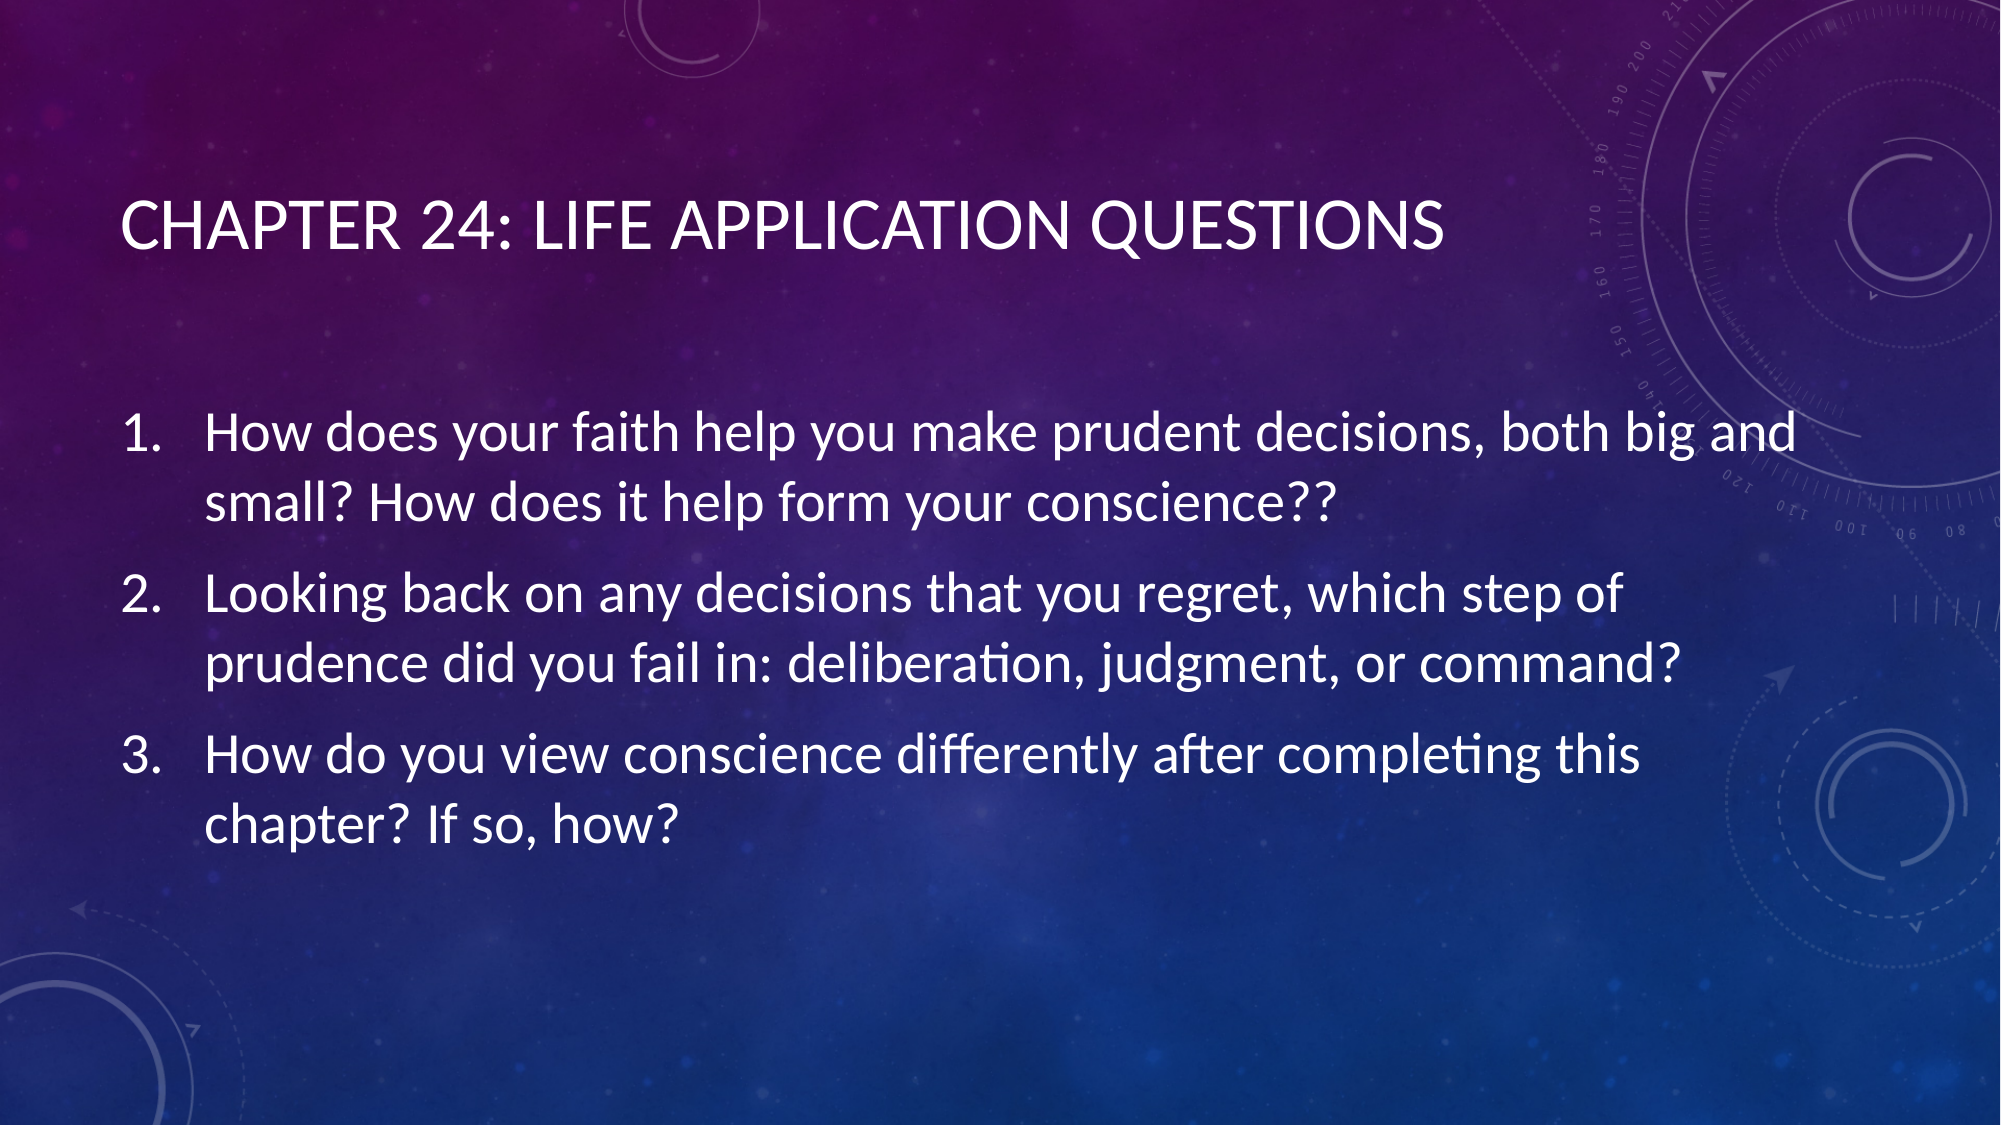

# Chapter 24: Life Application Questions
How does your faith help you make prudent decisions, both big and small? How does it help form your conscience??
Looking back on any decisions that you regret, which step of prudence did you fail in: deliberation, judgment, or command?
How do you view conscience differently after completing this chapter? If so, how?